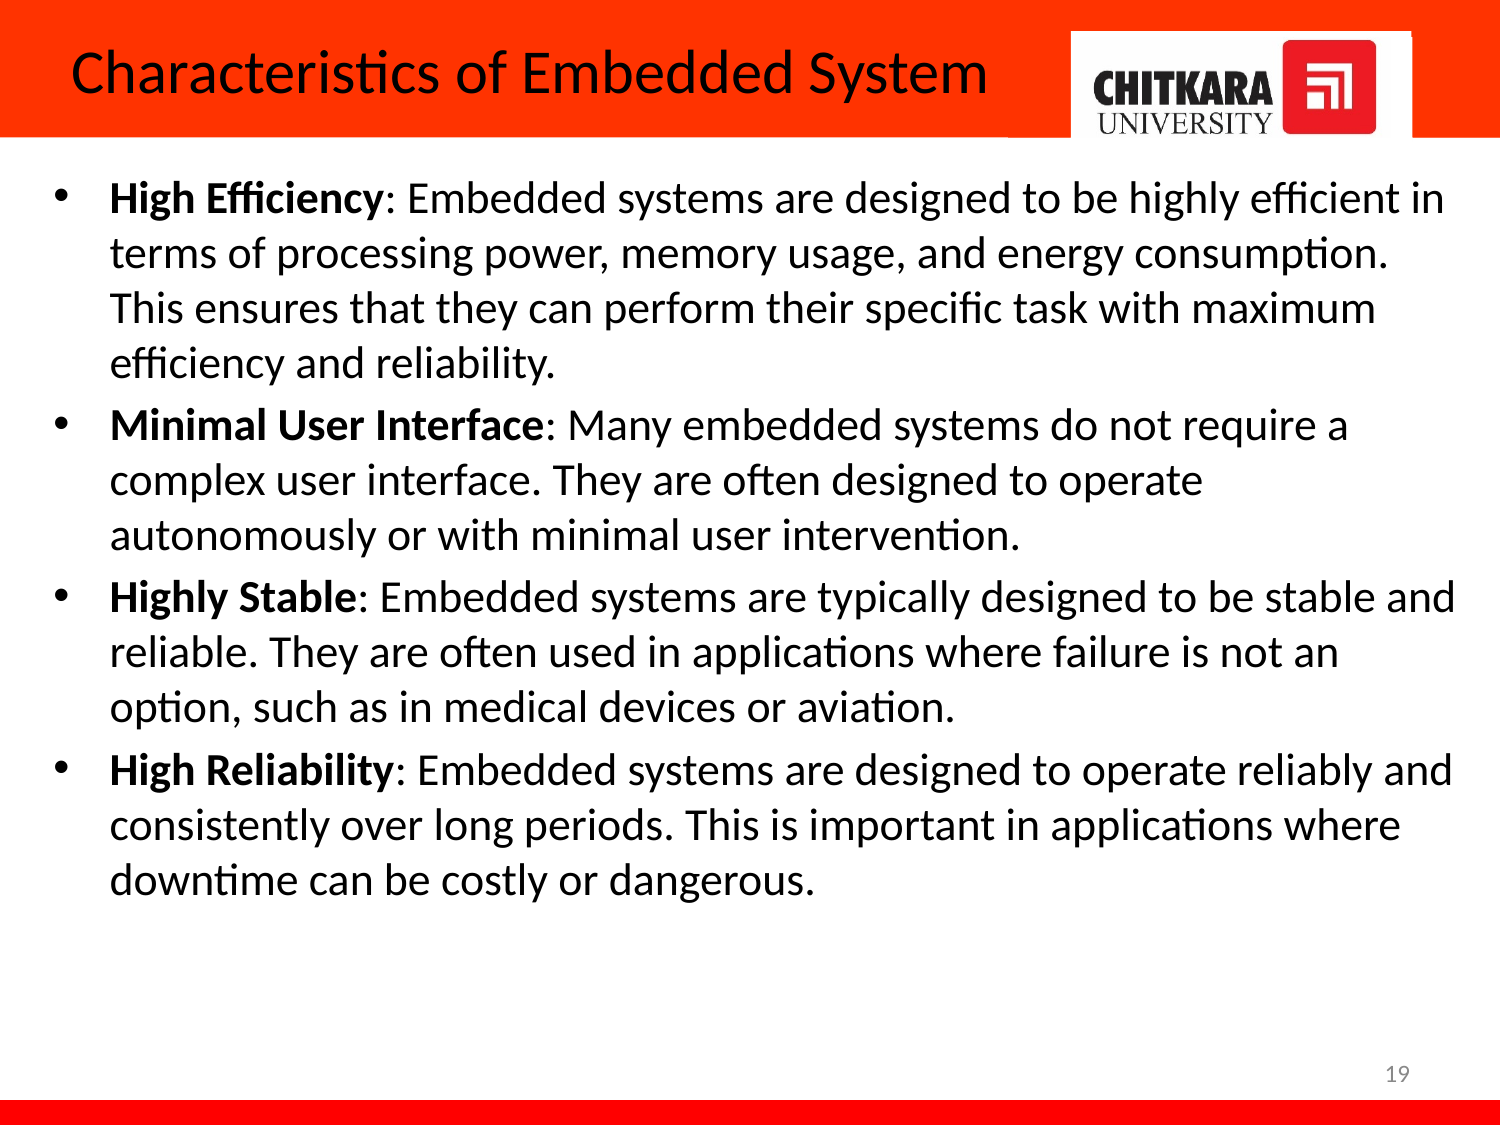

# Characteristics of Embedded System
High Efficiency: Embedded systems are designed to be highly efficient in terms of processing power, memory usage, and energy consumption. This ensures that they can perform their specific task with maximum efficiency and reliability.
Minimal User Interface: Many embedded systems do not require a complex user interface. They are often designed to operate autonomously or with minimal user intervention.
Highly Stable: Embedded systems are typically designed to be stable and reliable. They are often used in applications where failure is not an option, such as in medical devices or aviation.
High Reliability: Embedded systems are designed to operate reliably and consistently over long periods. This is important in applications where downtime can be costly or dangerous.
19